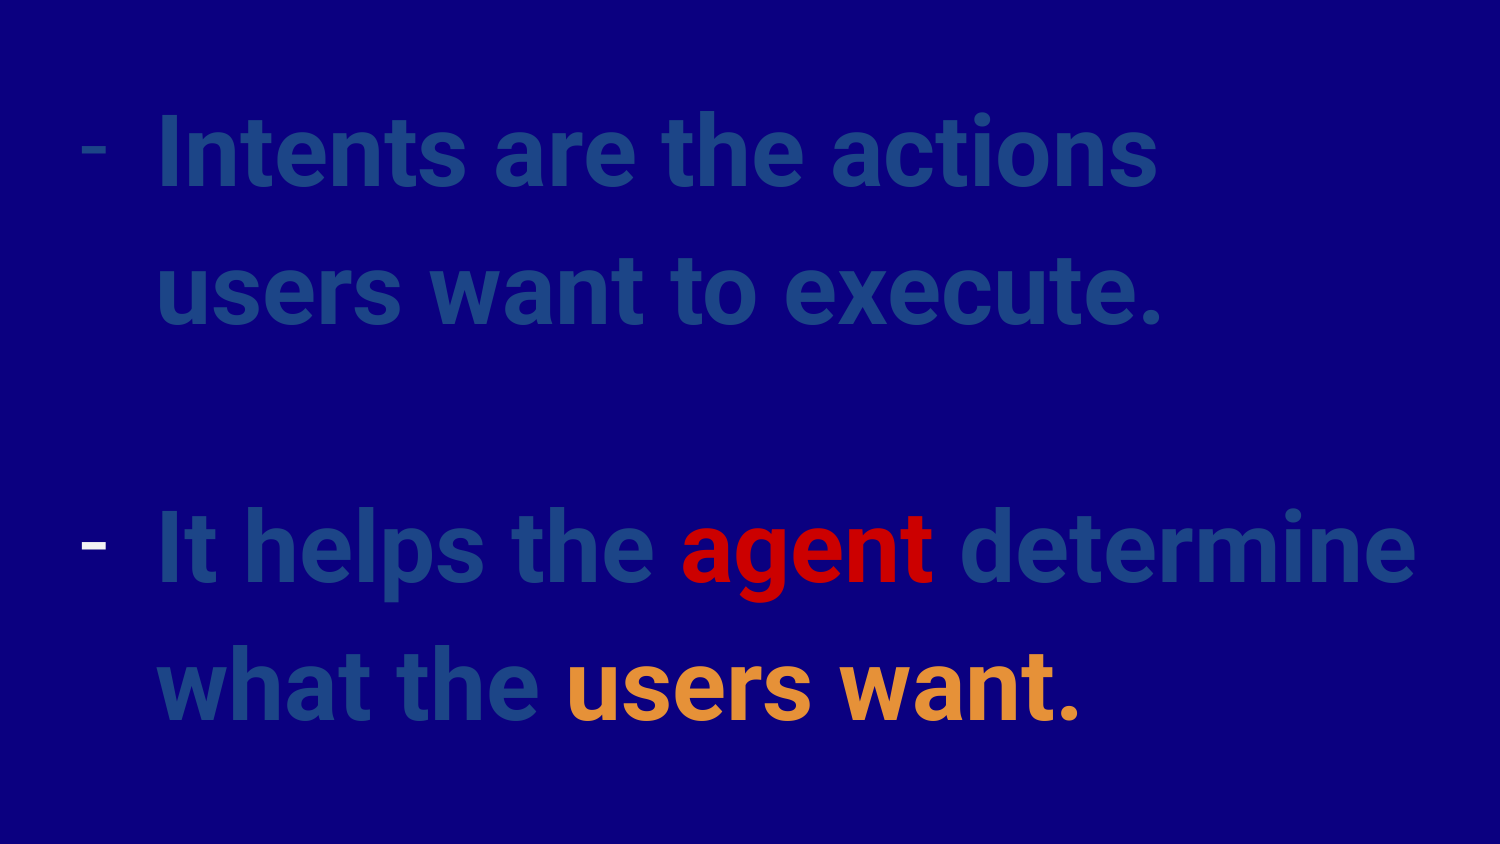

Intents are the actions users want to execute.
It helps the agent determine what the users want.